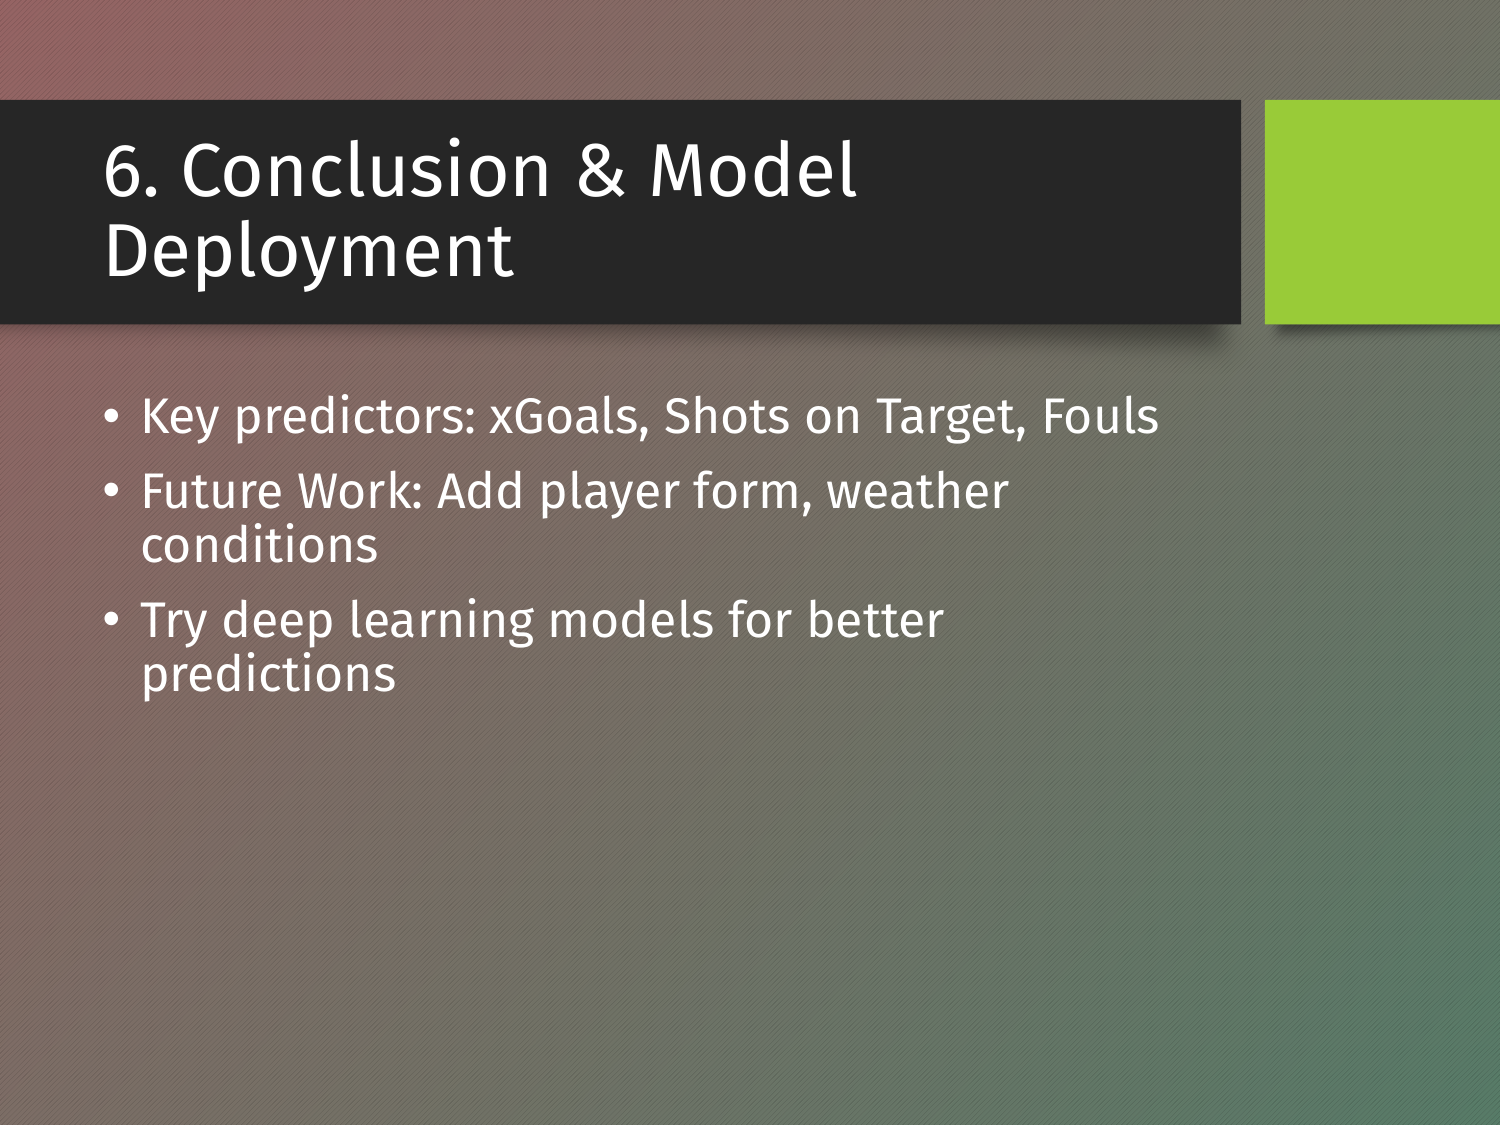

# 6. Conclusion & Model Deployment
Key predictors: xGoals, Shots on Target, Fouls
Future Work: Add player form, weather conditions
Try deep learning models for better predictions